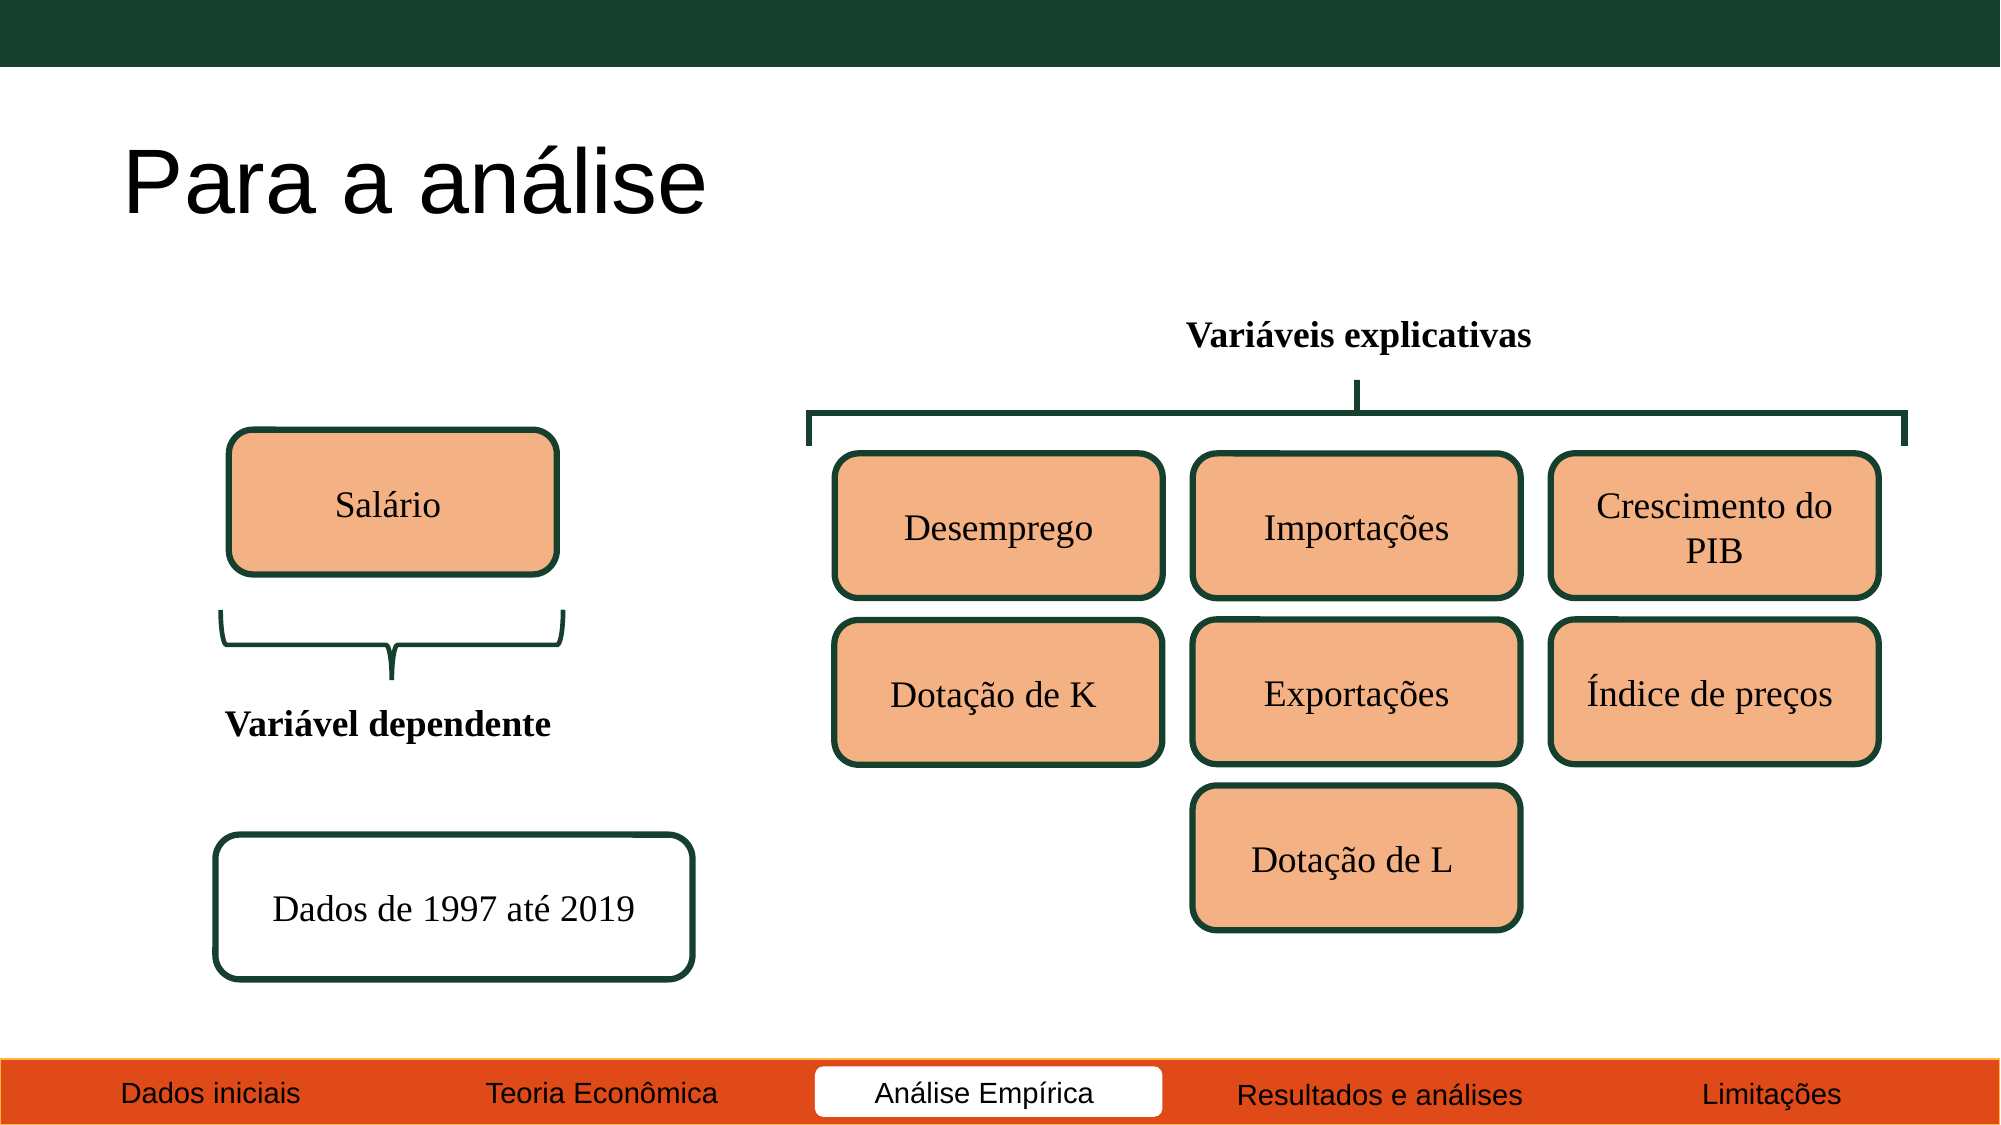

# Para a análise
Variáveis explicativas
Salário
Crescimento do PIB
Desemprego
Importações

Exportações
Índice de preços
Dotação de K
Variável dependente
Dotação de L
Dados de 1997 até 2019

Teoria Econômica
Análise Empírica
Dados iniciais
Limitações
Resultados e análises
ARTIGO 1
CONCEITOS
ARTIGO 2
DADOS E FONTES
PERGUNTA